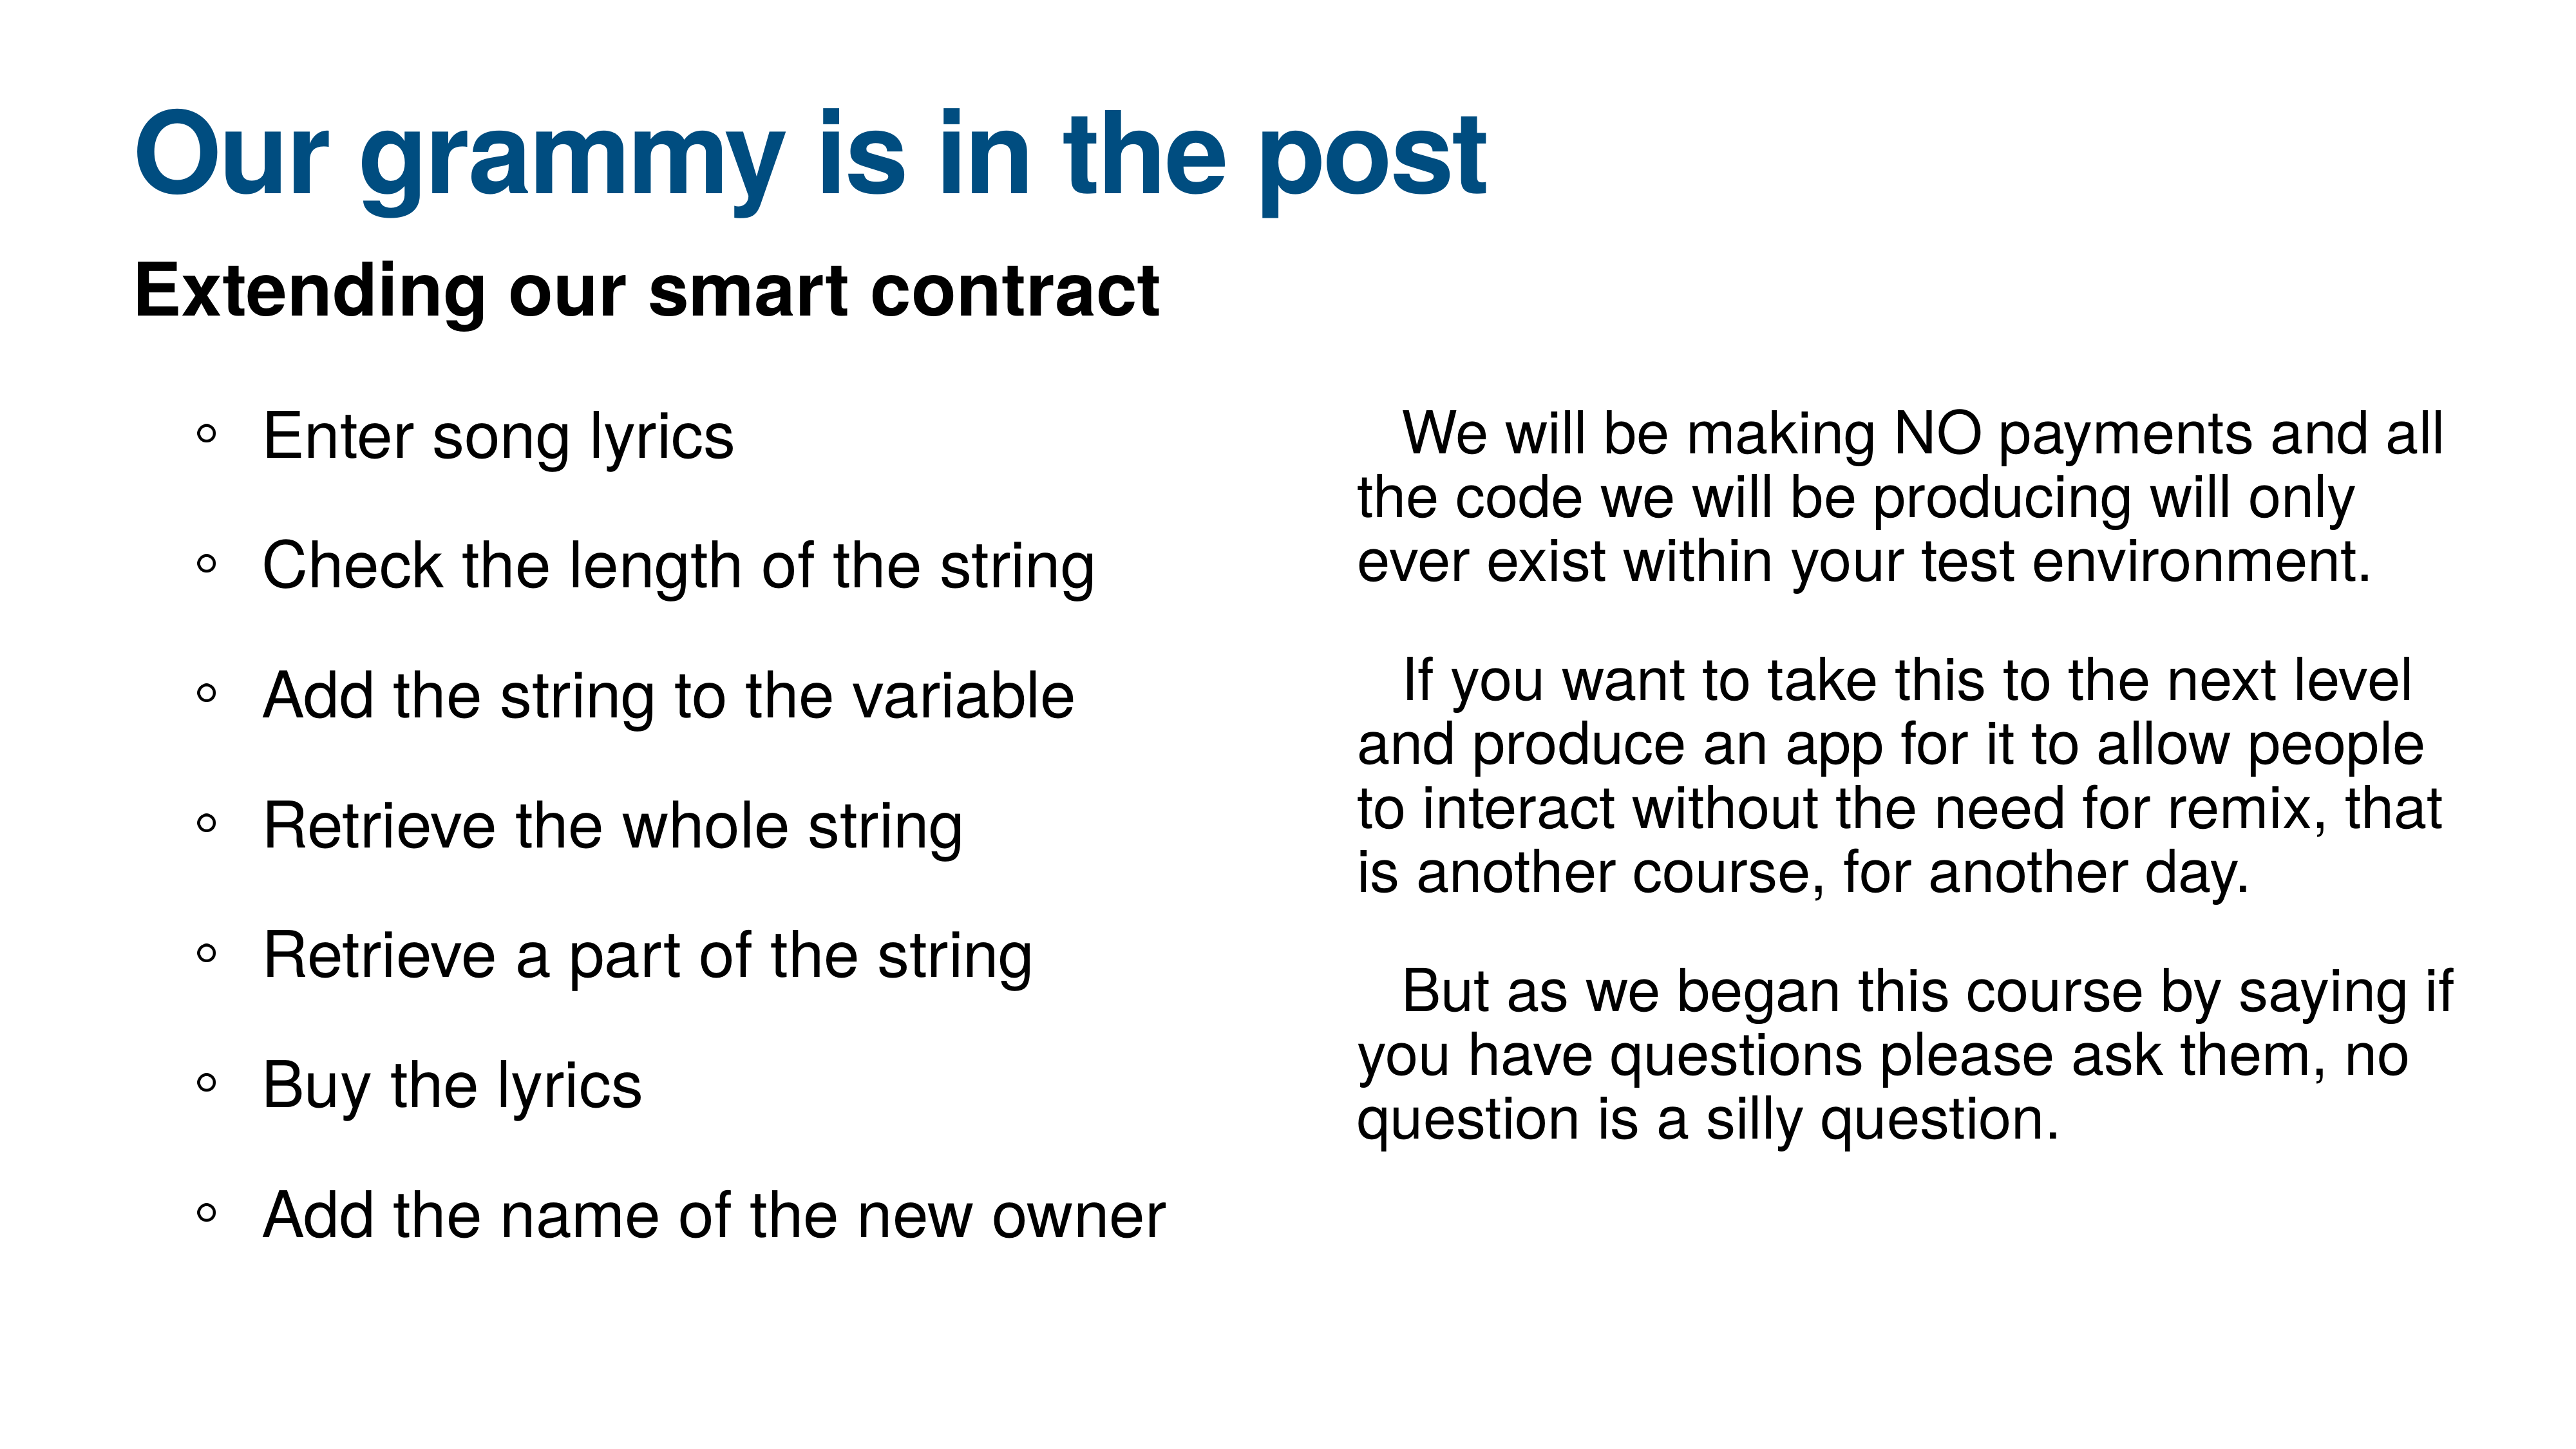

# Our grammy is in the post
Extending our smart contract
Enter song lyrics
Check the length of the string
Add the string to the variable
Retrieve the whole string
Retrieve a part of the string
Buy the lyrics
Add the name of the new owner
We will be making NO payments and all the code we will be producing will only ever exist within your test environment.
If you want to take this to the next level and produce an app for it to allow people to interact without the need for remix, that is another course, for another day.
But as we began this course by saying if you have questions please ask them, no  question is a silly question.